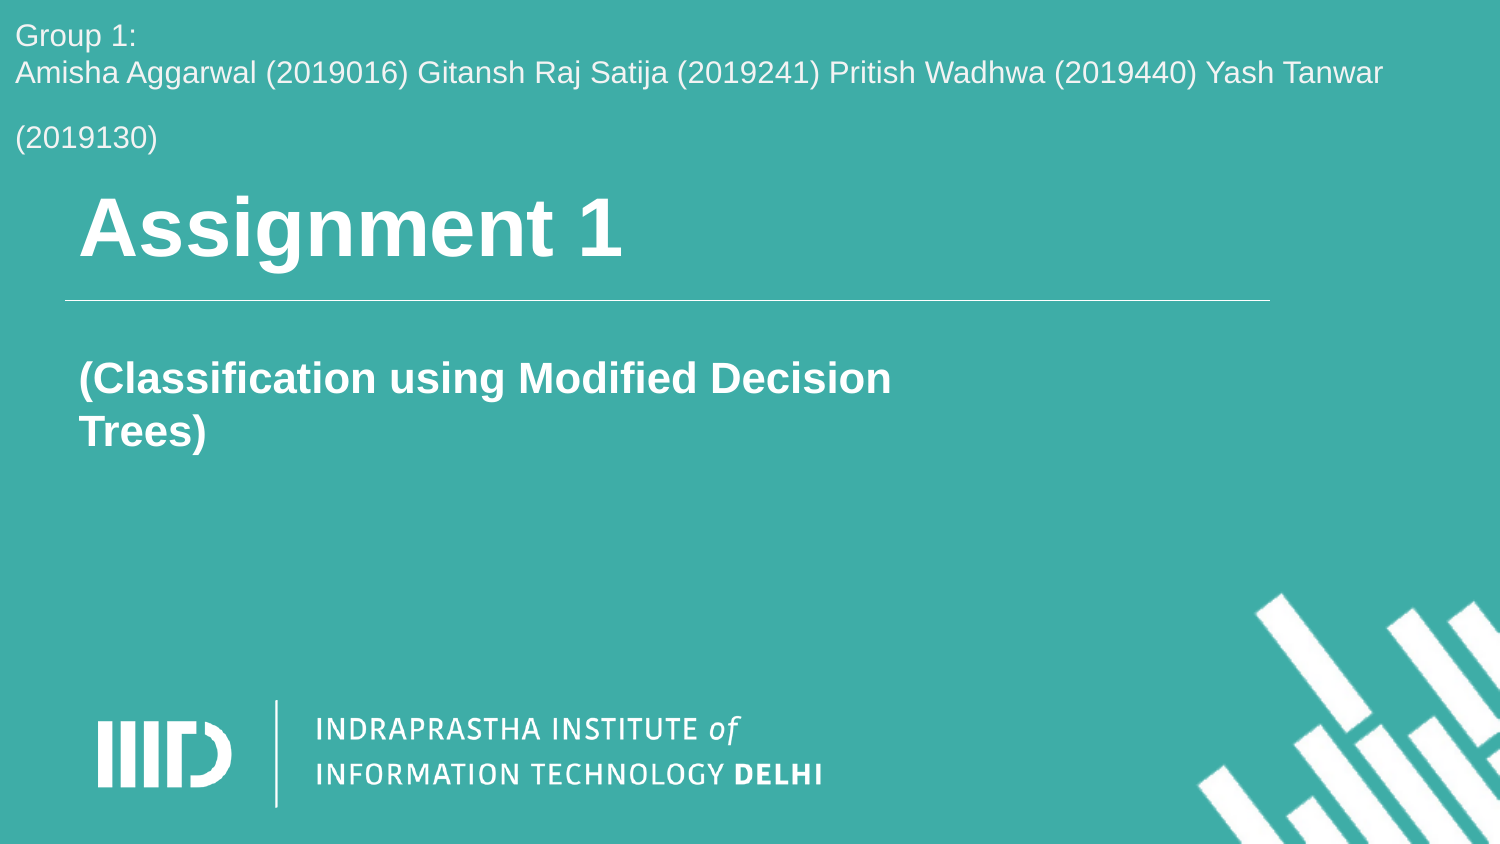

Group 1:
Amisha Aggarwal (2019016) Gitansh Raj Satija (2019241) Pritish Wadhwa (2019440) Yash Tanwar (2019130)
# Assignment 1
(Classification using Modified Decision Trees)